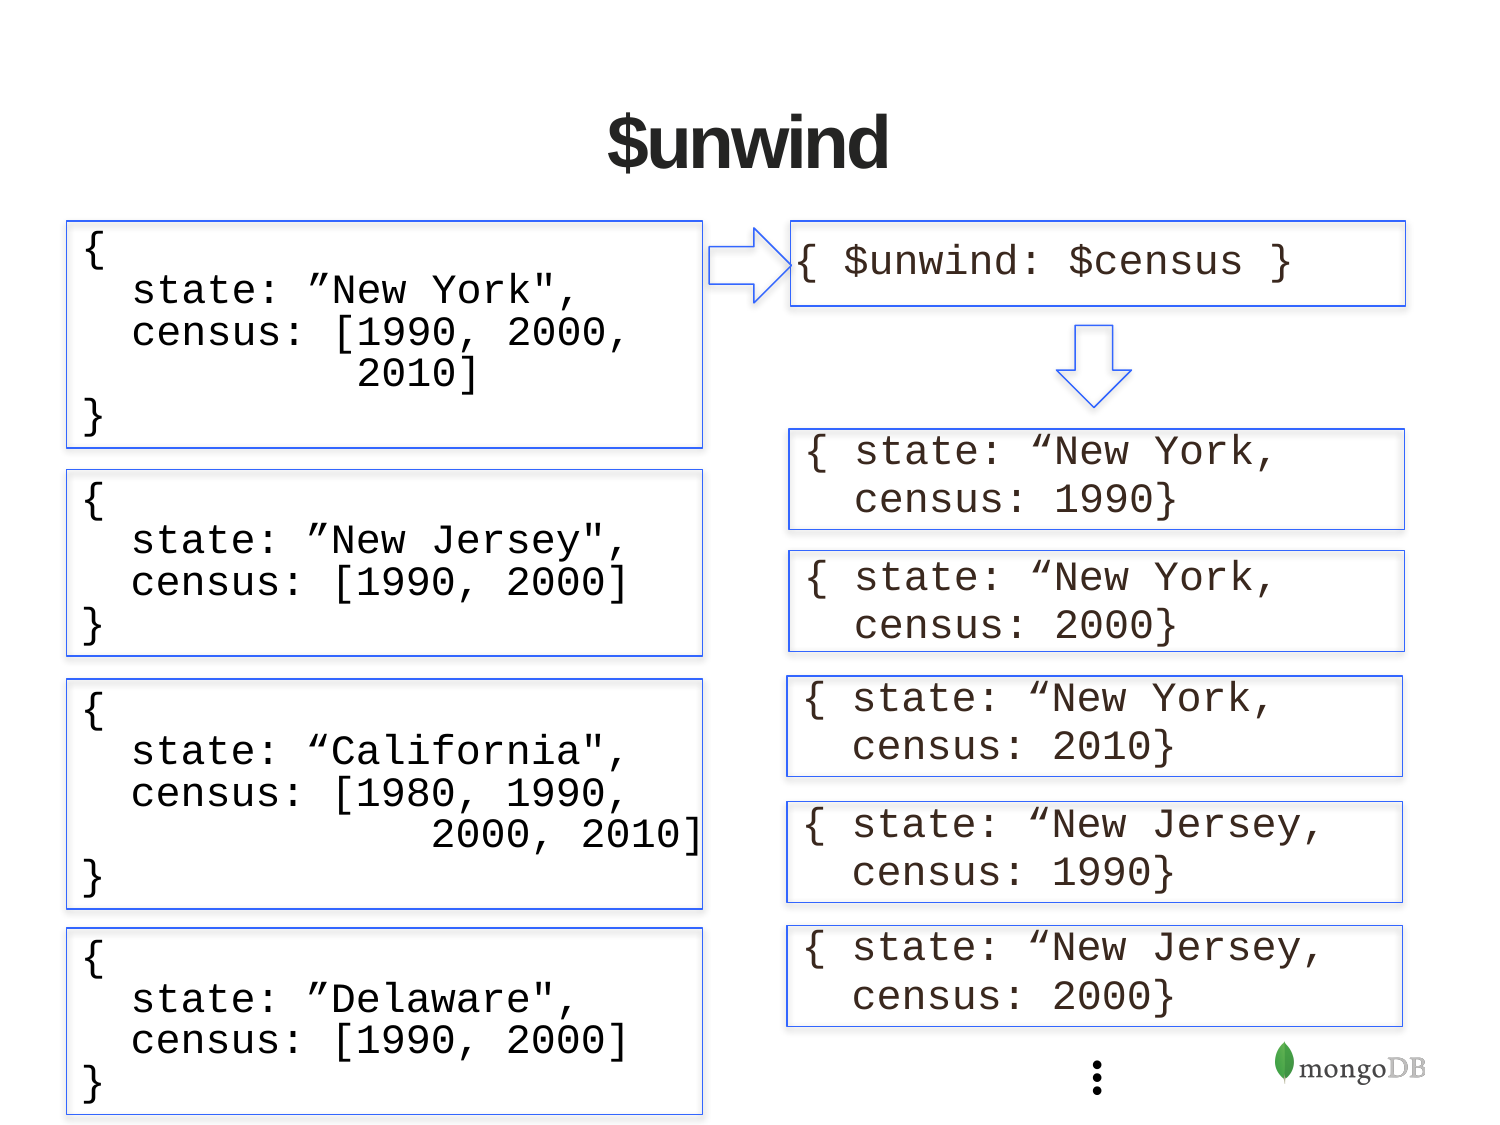

# $unwind
{ $unwind: $census }

{
  state: ”New York",
  census: [1990, 2000,
           2010]
}

{ state: “New York,
  census: 1990}

{
  state: ”New Jersey",
  census: [1990, 2000]
}

{ state: “New York,
  census: 2000}
{ state: “New York,
  census: 2010}

{
  state: “California",
  census: [1980, 1990,
   		  2000, 2010]
}
{ state: “New Jersey,
  census: 1990}

{ state: “New Jersey,
  census: 2000}

{
  state: ”Delaware",
  census: [1990, 2000]
}
…